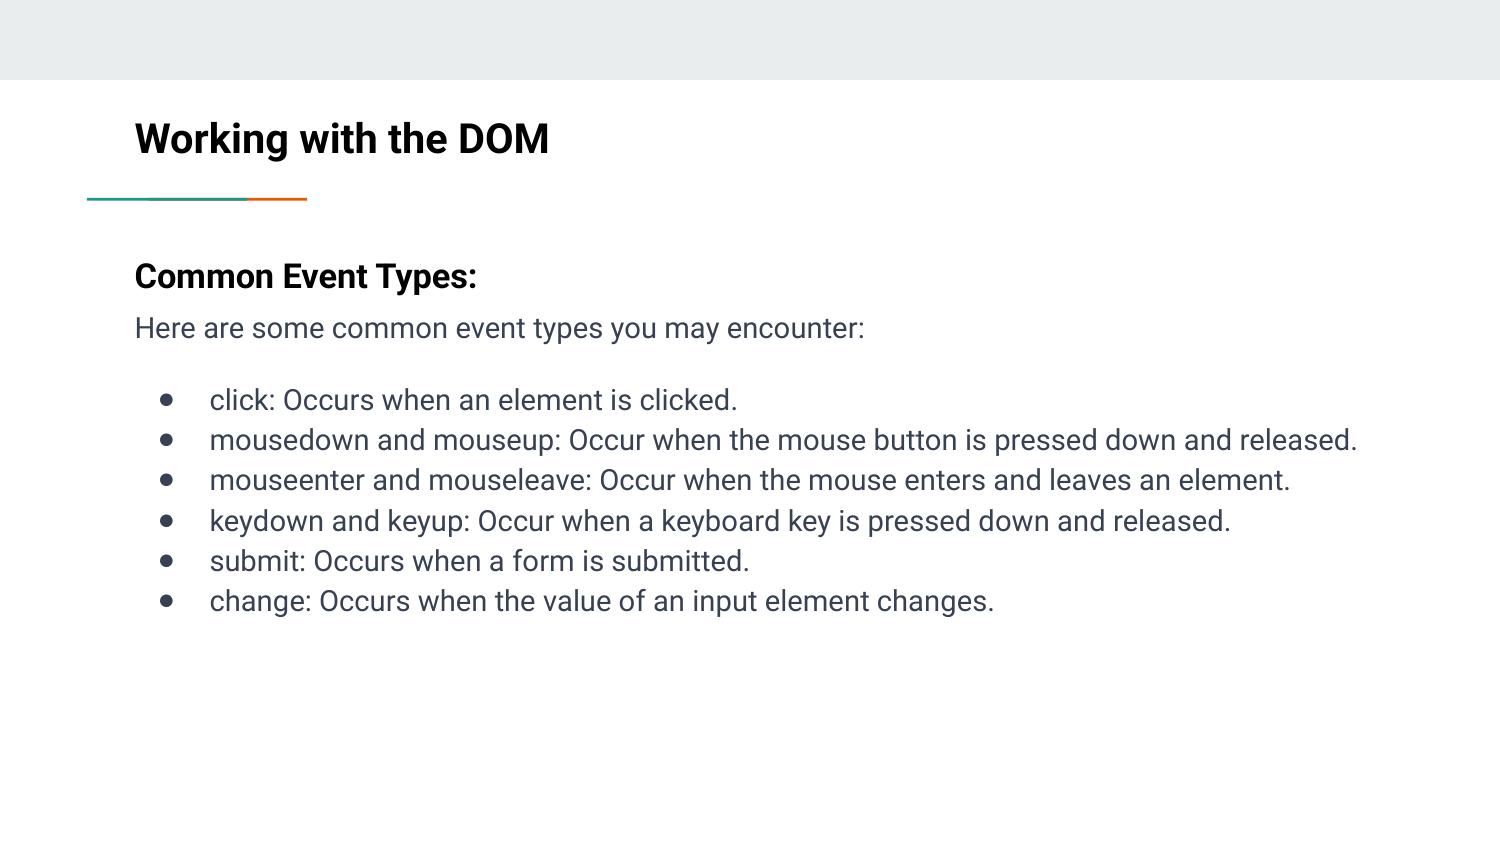

# Working with the DOM

Common Event Types:
Here are some common event types you may encounter:
click: Occurs when an element is clicked.
mousedown and mouseup: Occur when the mouse button is pressed down and released.
mouseenter and mouseleave: Occur when the mouse enters and leaves an element.
keydown and keyup: Occur when a keyboard key is pressed down and released.
submit: Occurs when a form is submitted.
change: Occurs when the value of an input element changes.